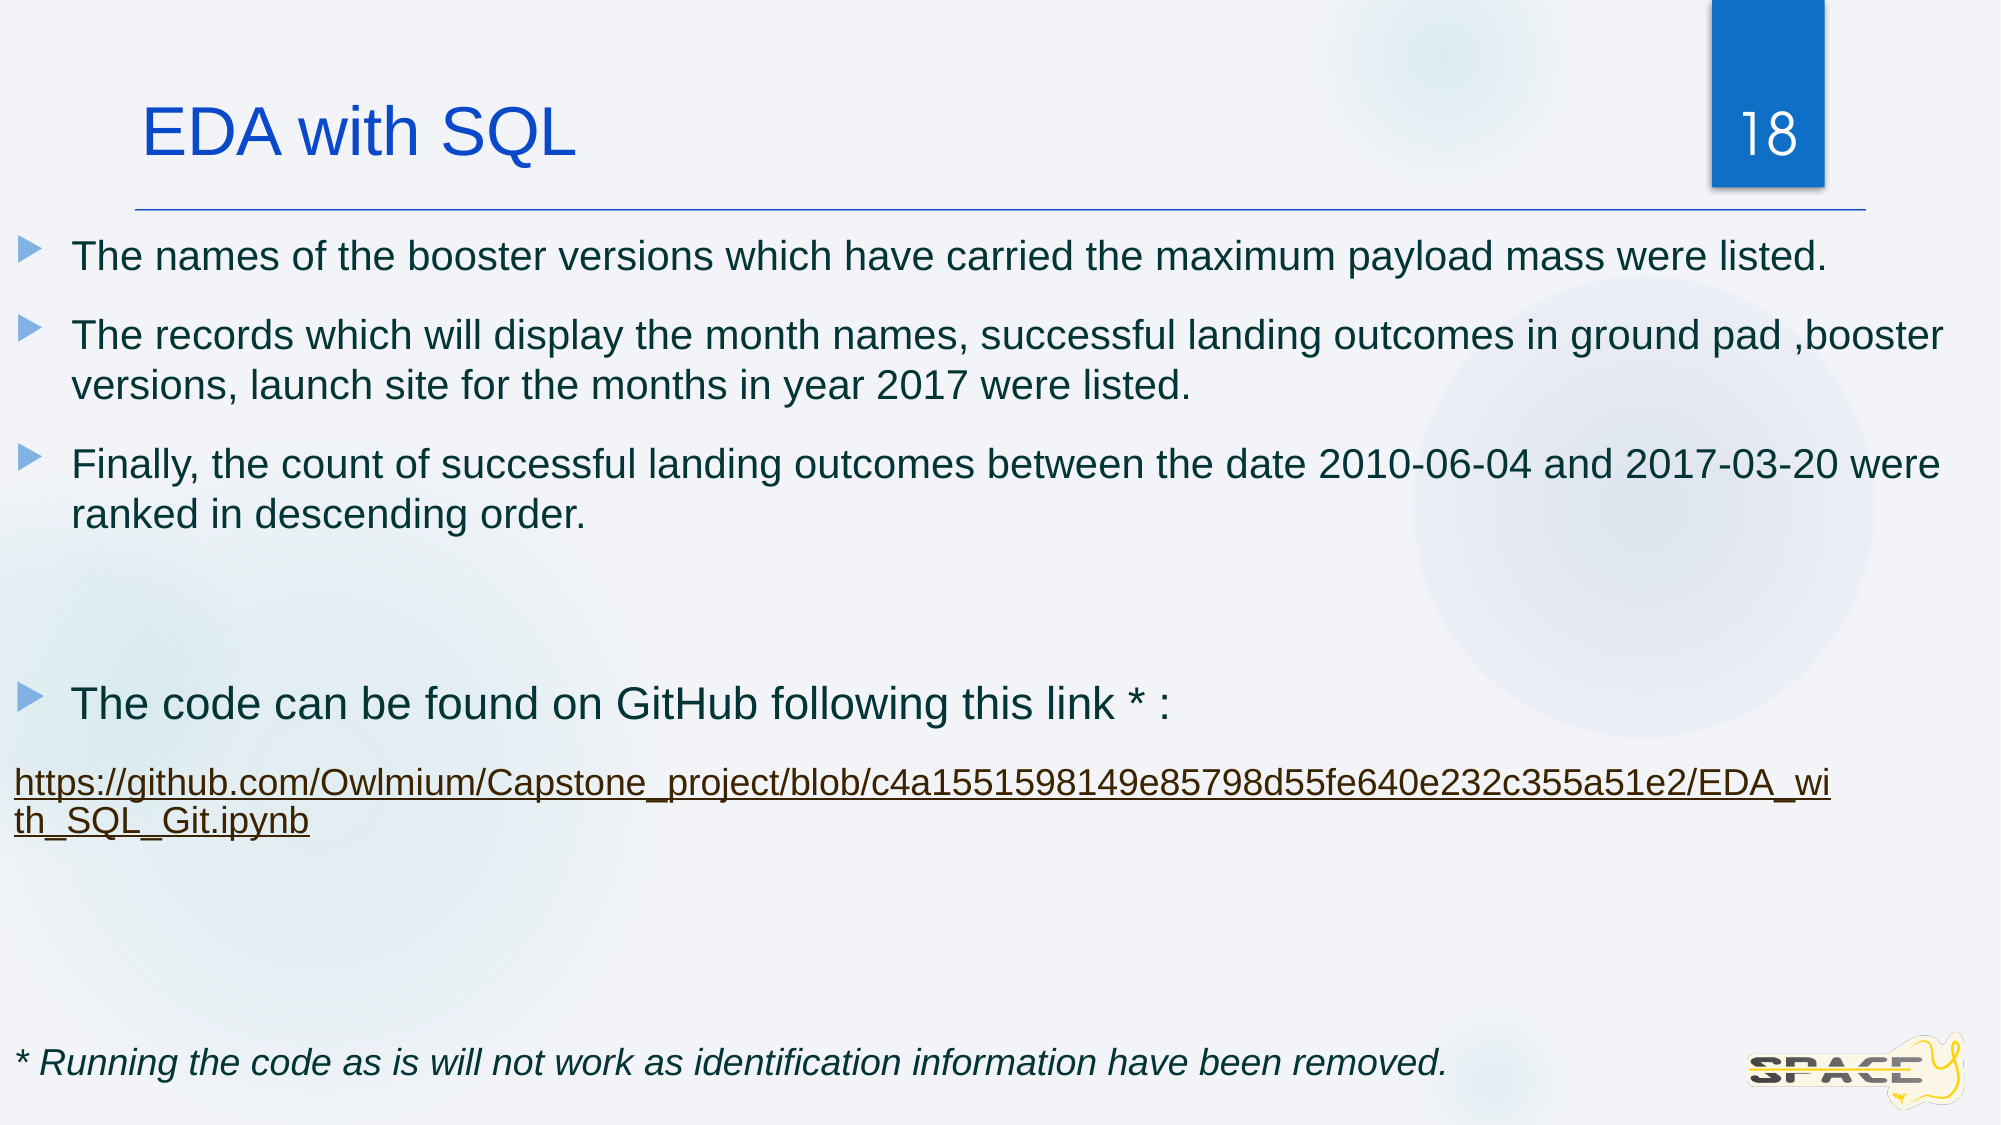

18
EDA with SQL
The names of the booster versions which have carried the maximum payload mass were listed.
The records which will display the month names, successful landing outcomes in ground pad ,booster versions, launch site for the months in year 2017 were listed.
Finally, the count of successful landing outcomes between the date 2010-06-04 and 2017-03-20 were ranked in descending order.

The code can be found on GitHub following this link * :
https://github.com/Owlmium/Capstone_project/blob/c4a1551598149e85798d55fe640e232c355a51e2/EDA_with_SQL_Git.ipynb

* Running the code as is will not work as identification information have been removed.